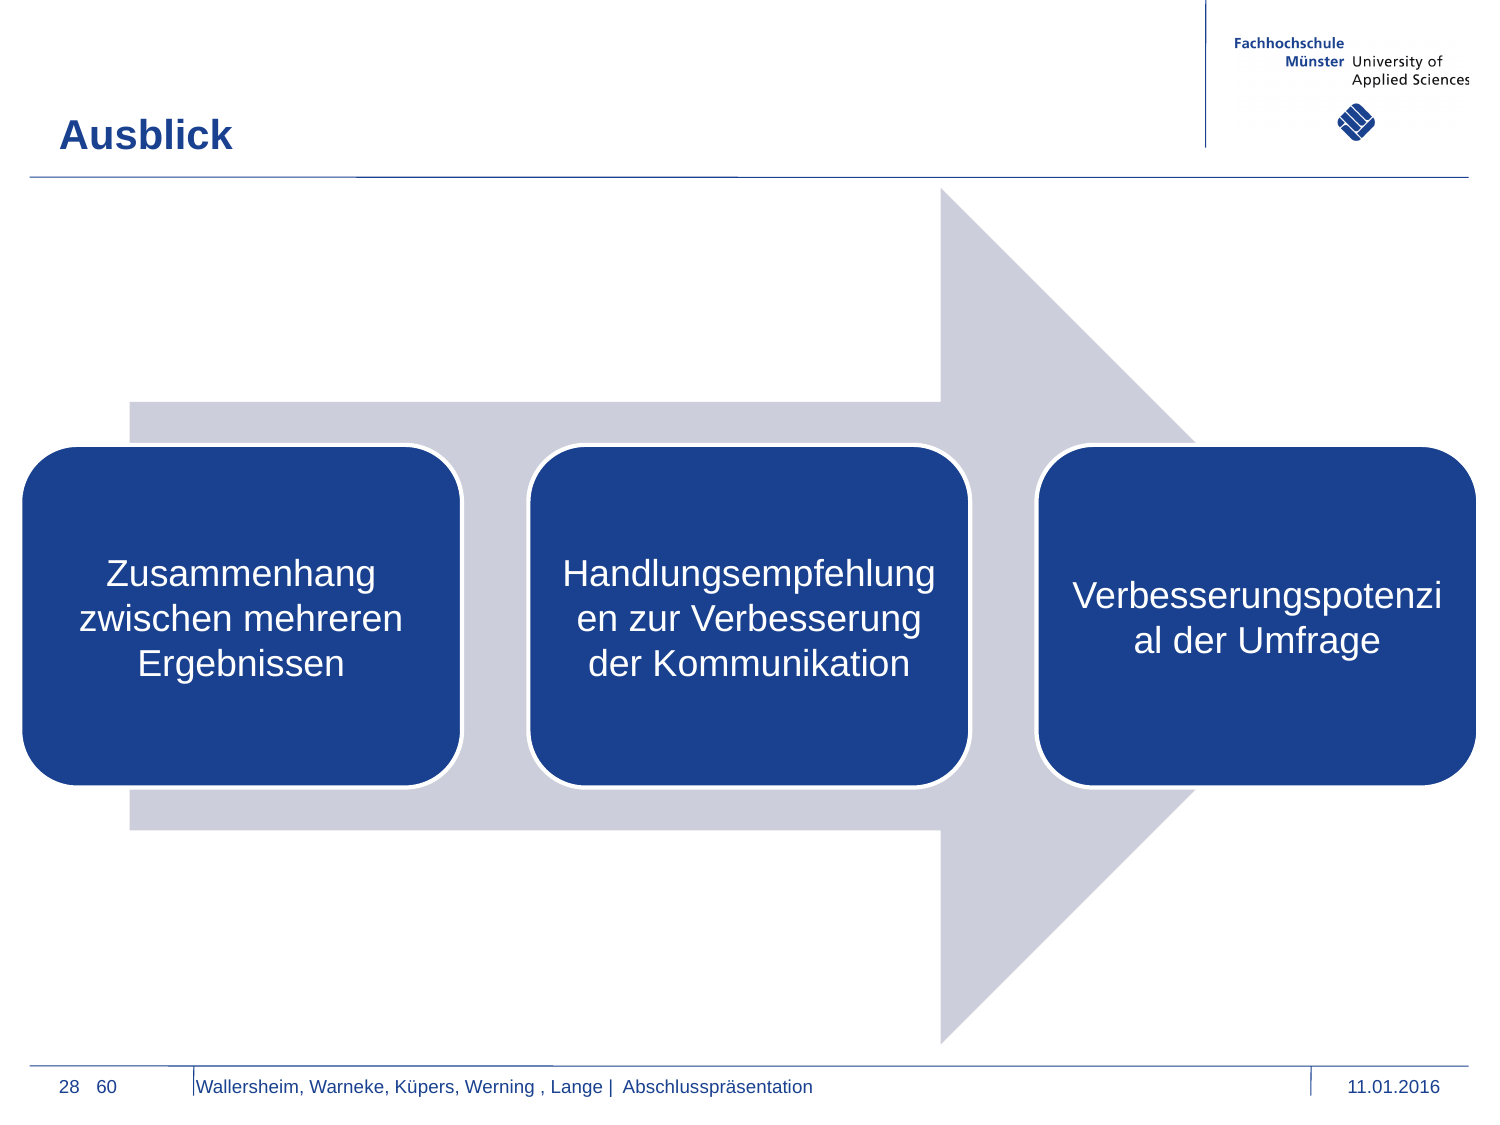

Ausblick
Zusammenhang zwischen mehreren Ergebnissen
Handlungsempfehlungen zur Verbesserung der Kommunikation
Verbesserungspotenzial der Umfrage

28
60               Wallersheim, Warneke, Küpers, Werning , Lange |  Abschlusspräsentation
11.01.2016